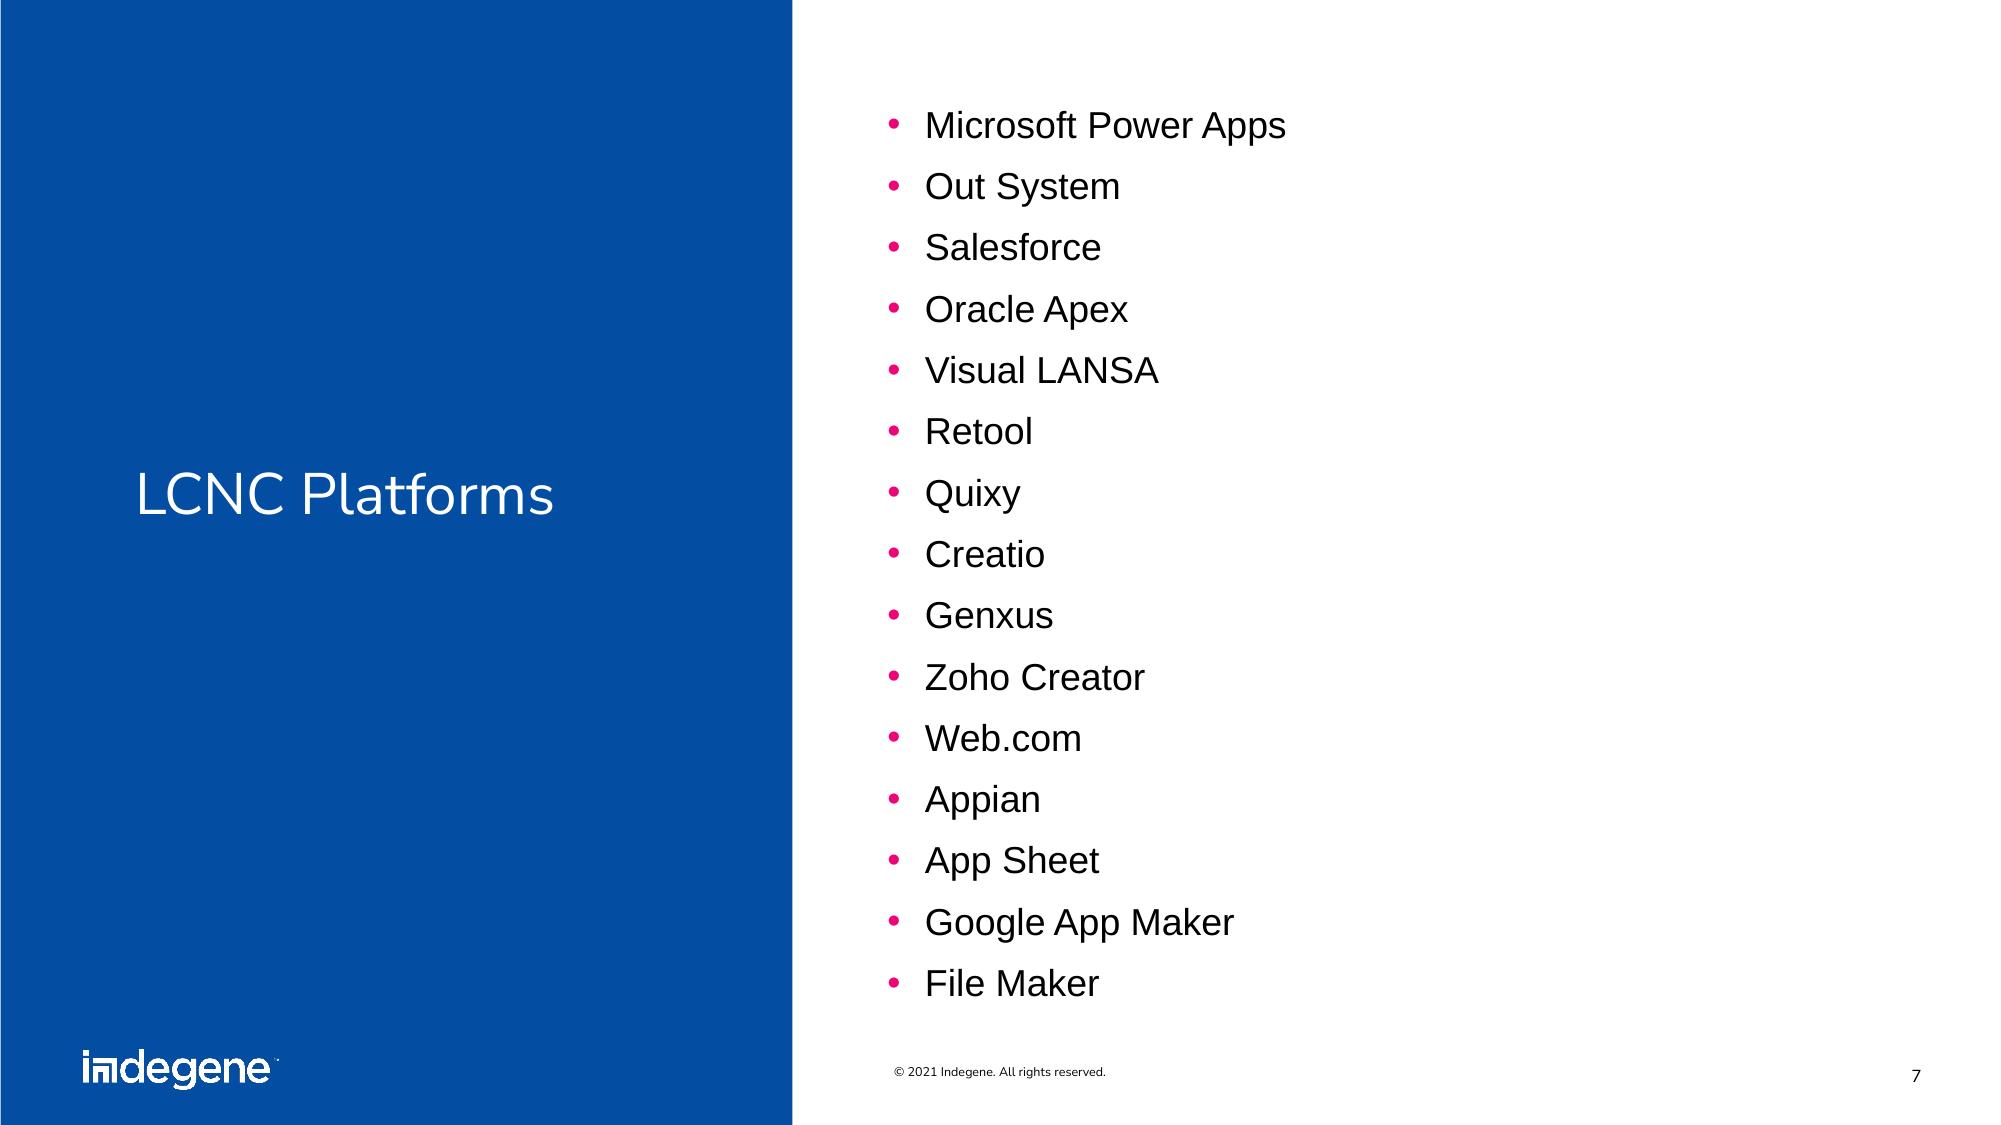

Microsoft Power Apps
Out System
Salesforce
Oracle Apex
Visual LANSA
Retool
Quixy
Creatio
Genxus
Zoho Creator
Web.com
Appian
App Sheet
Google App Maker
File Maker

# LCNC Platforms
© 2021 Indegene. All rights reserved.
7